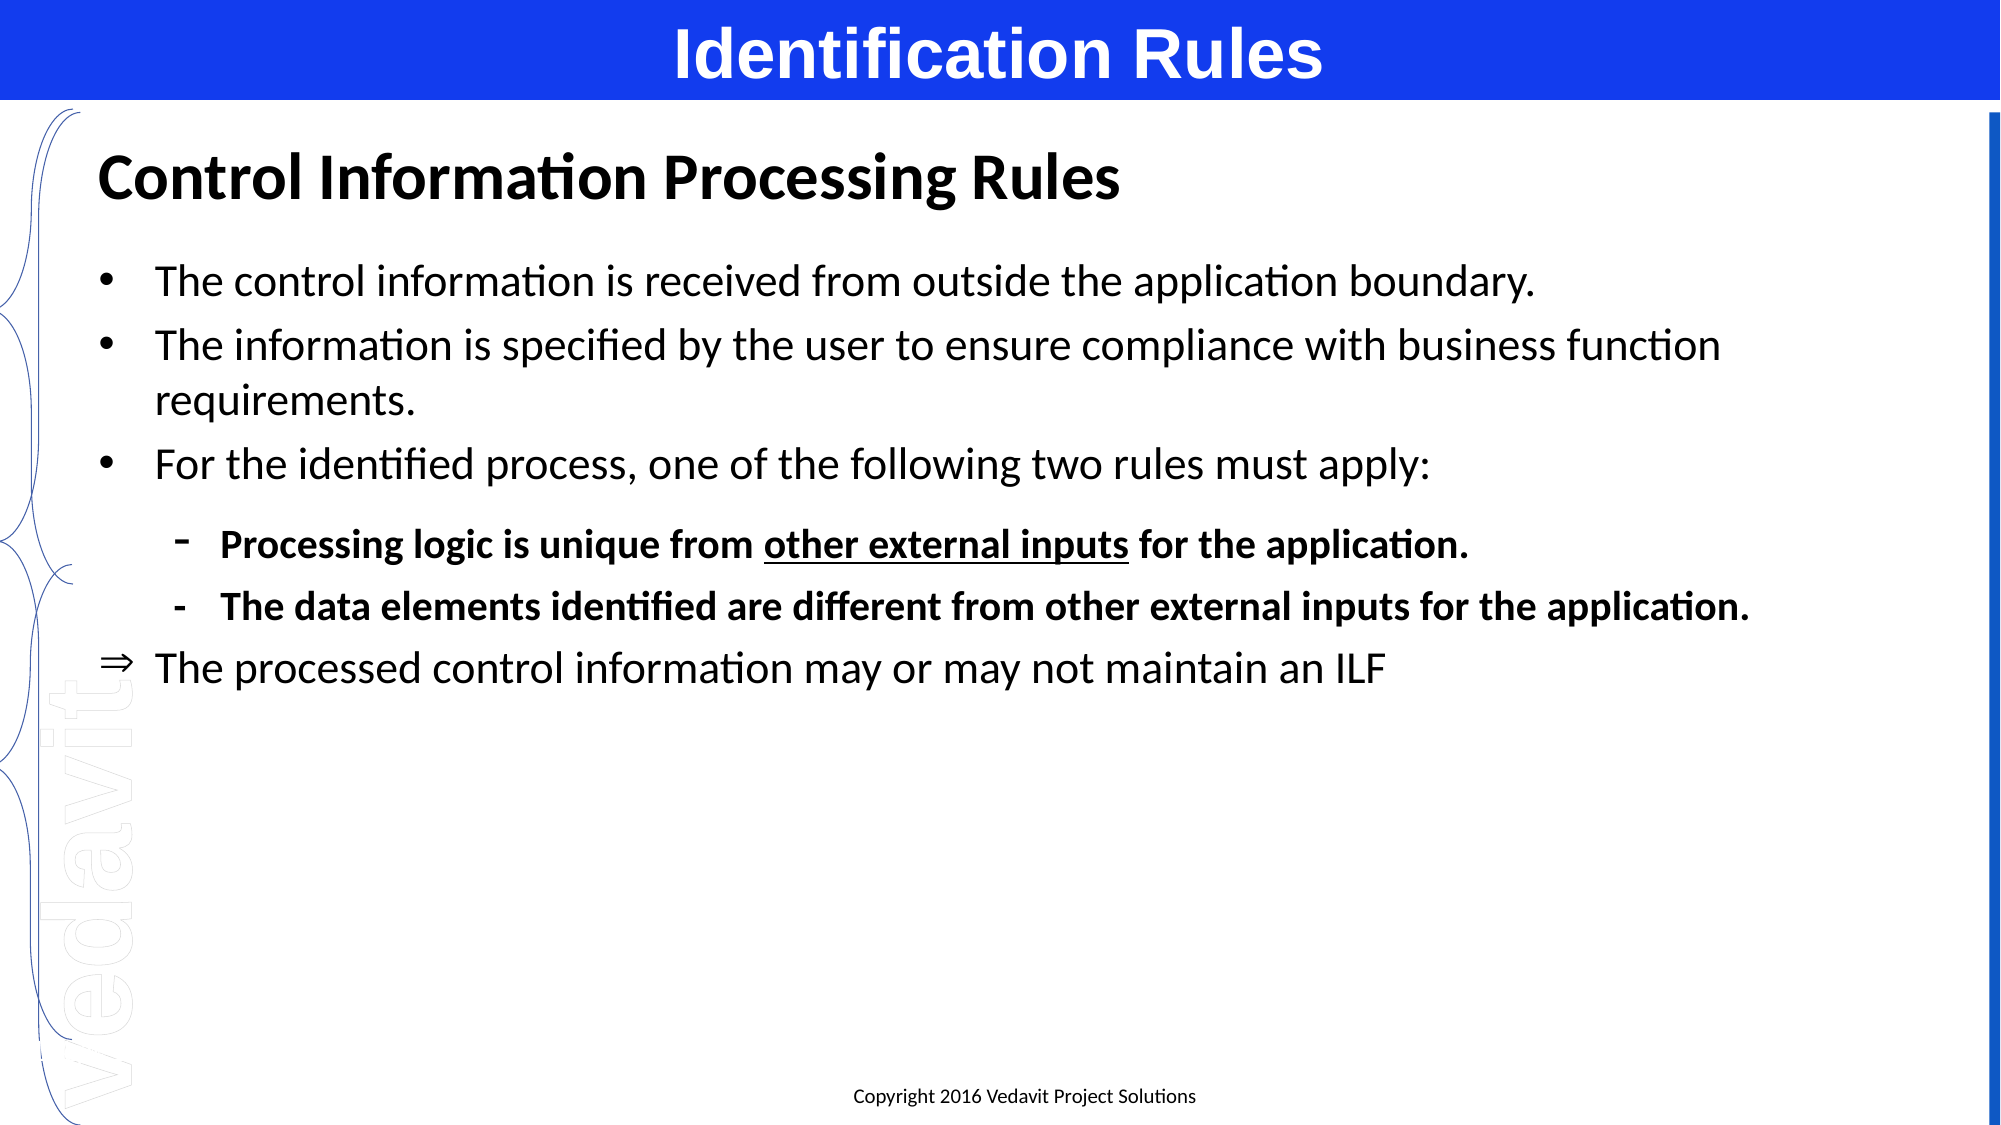

# Identification Rules

Control Information Processing Rules

The control information is received from outside the application boundary.
The information is specified by the user to ensure compliance with business function requirements.
For the identified process, one of the following two rules must apply:
-	Processing logic is unique from other external inputs for the application.
-	The data elements identified are different from other external inputs for the application.
The processed control information may or may not maintain an ILF
01-Apr-16
Slide #